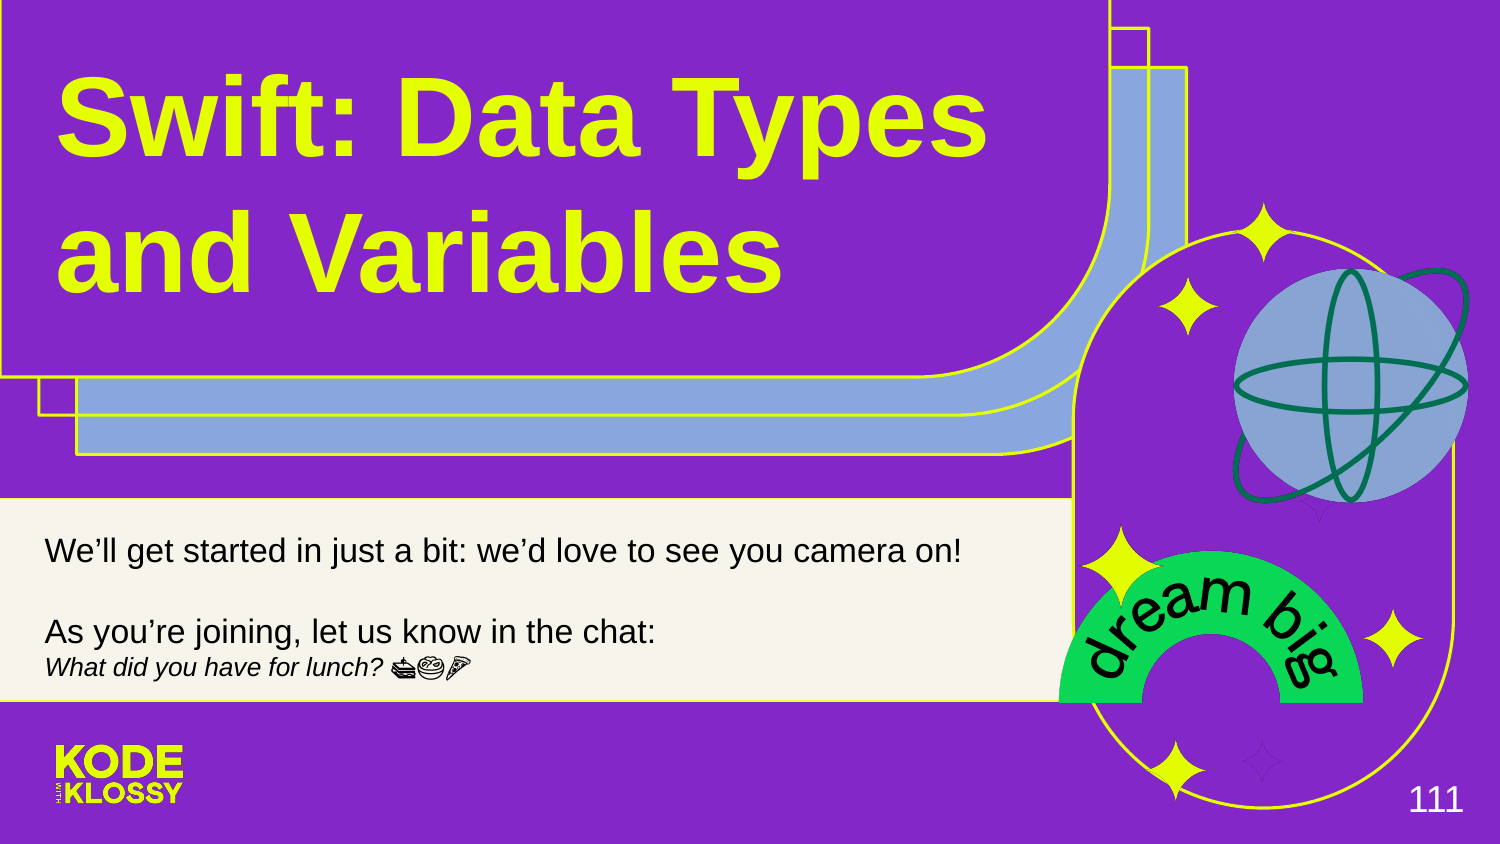

# Swift: Data Types and Variables
We’ll get started in just a bit: we’d love to see you camera on!

As you’re joining, let us know in the chat:
What did you have for lunch? 🥪🥗🍕